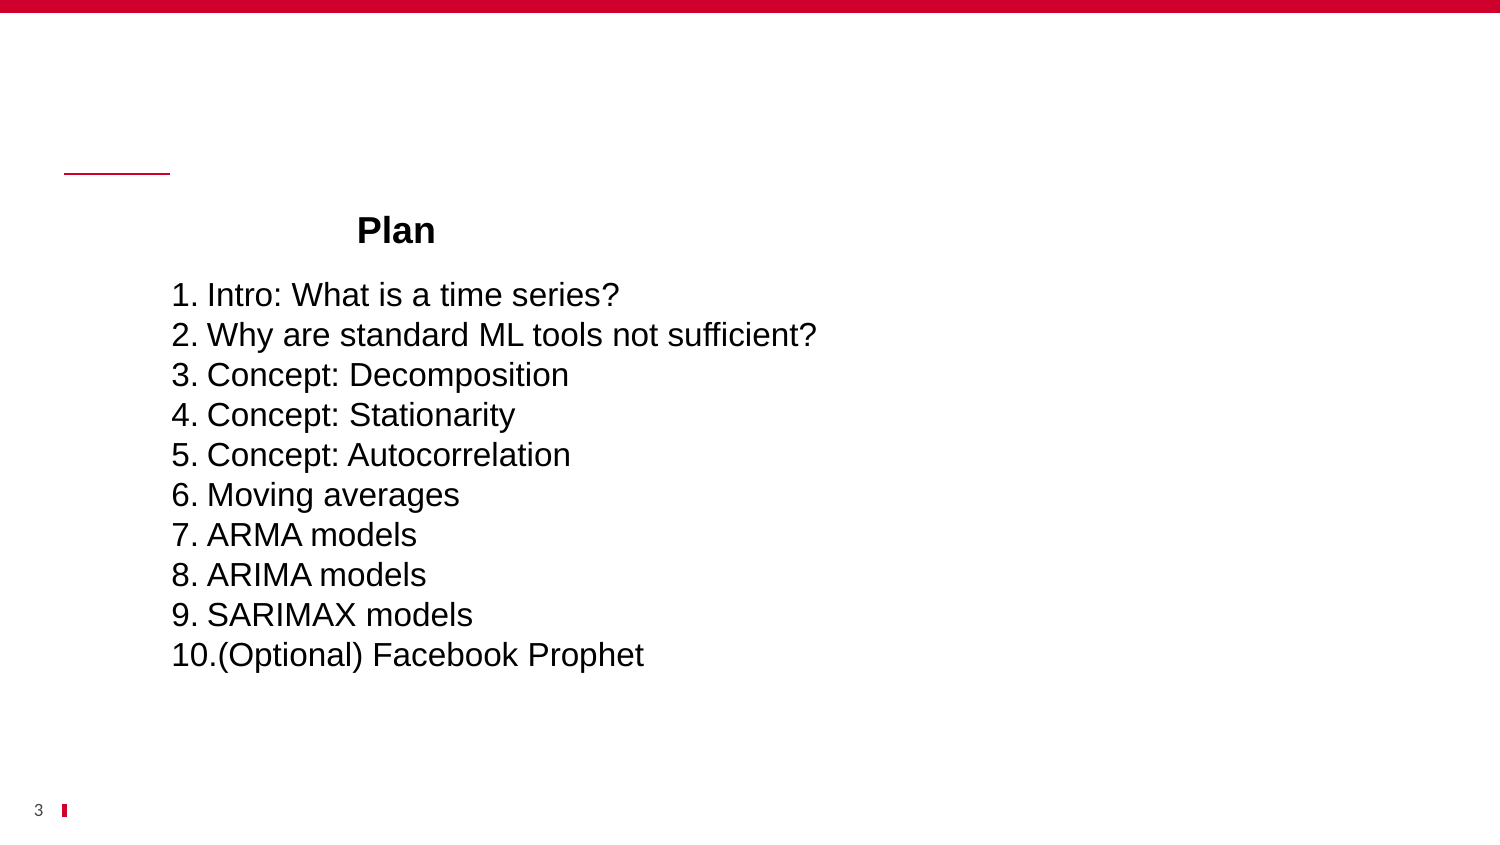

Bénéfices

		Plan

Intro: What is a time series?
Why are standard ML tools not sufficient?
Concept: Decomposition
Concept: Stationarity
Concept: Autocorrelation
Moving averages
ARMA models
ARIMA models
SARIMAX models
(Optional) Facebook Prophet

3